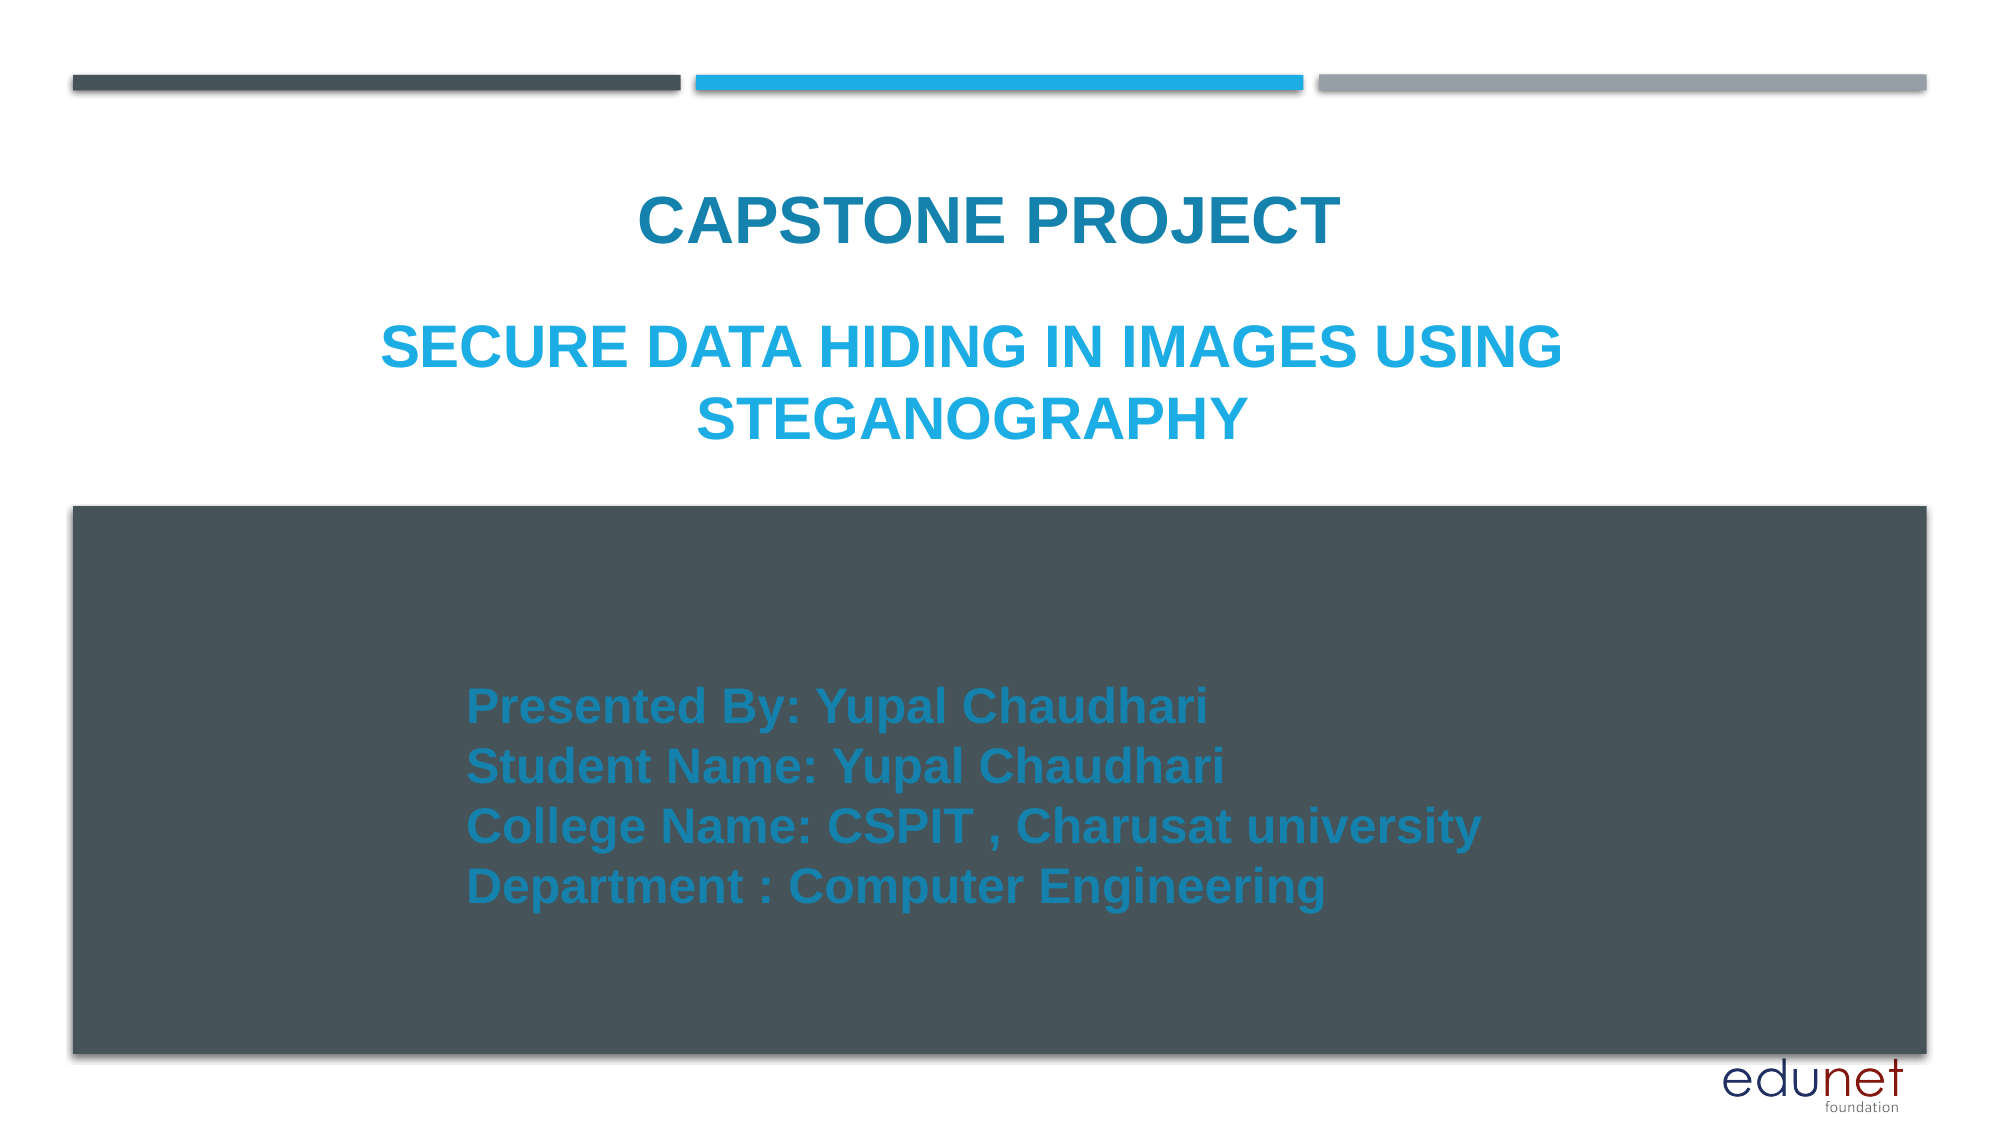

CAPSTONE PROJECT
# Secure Data Hiding In Images Using Steganography
Presented By: Yupal Chaudhari
Student Name: Yupal Chaudhari
College Name: CSPIT , Charusat university
Department : Computer Engineering